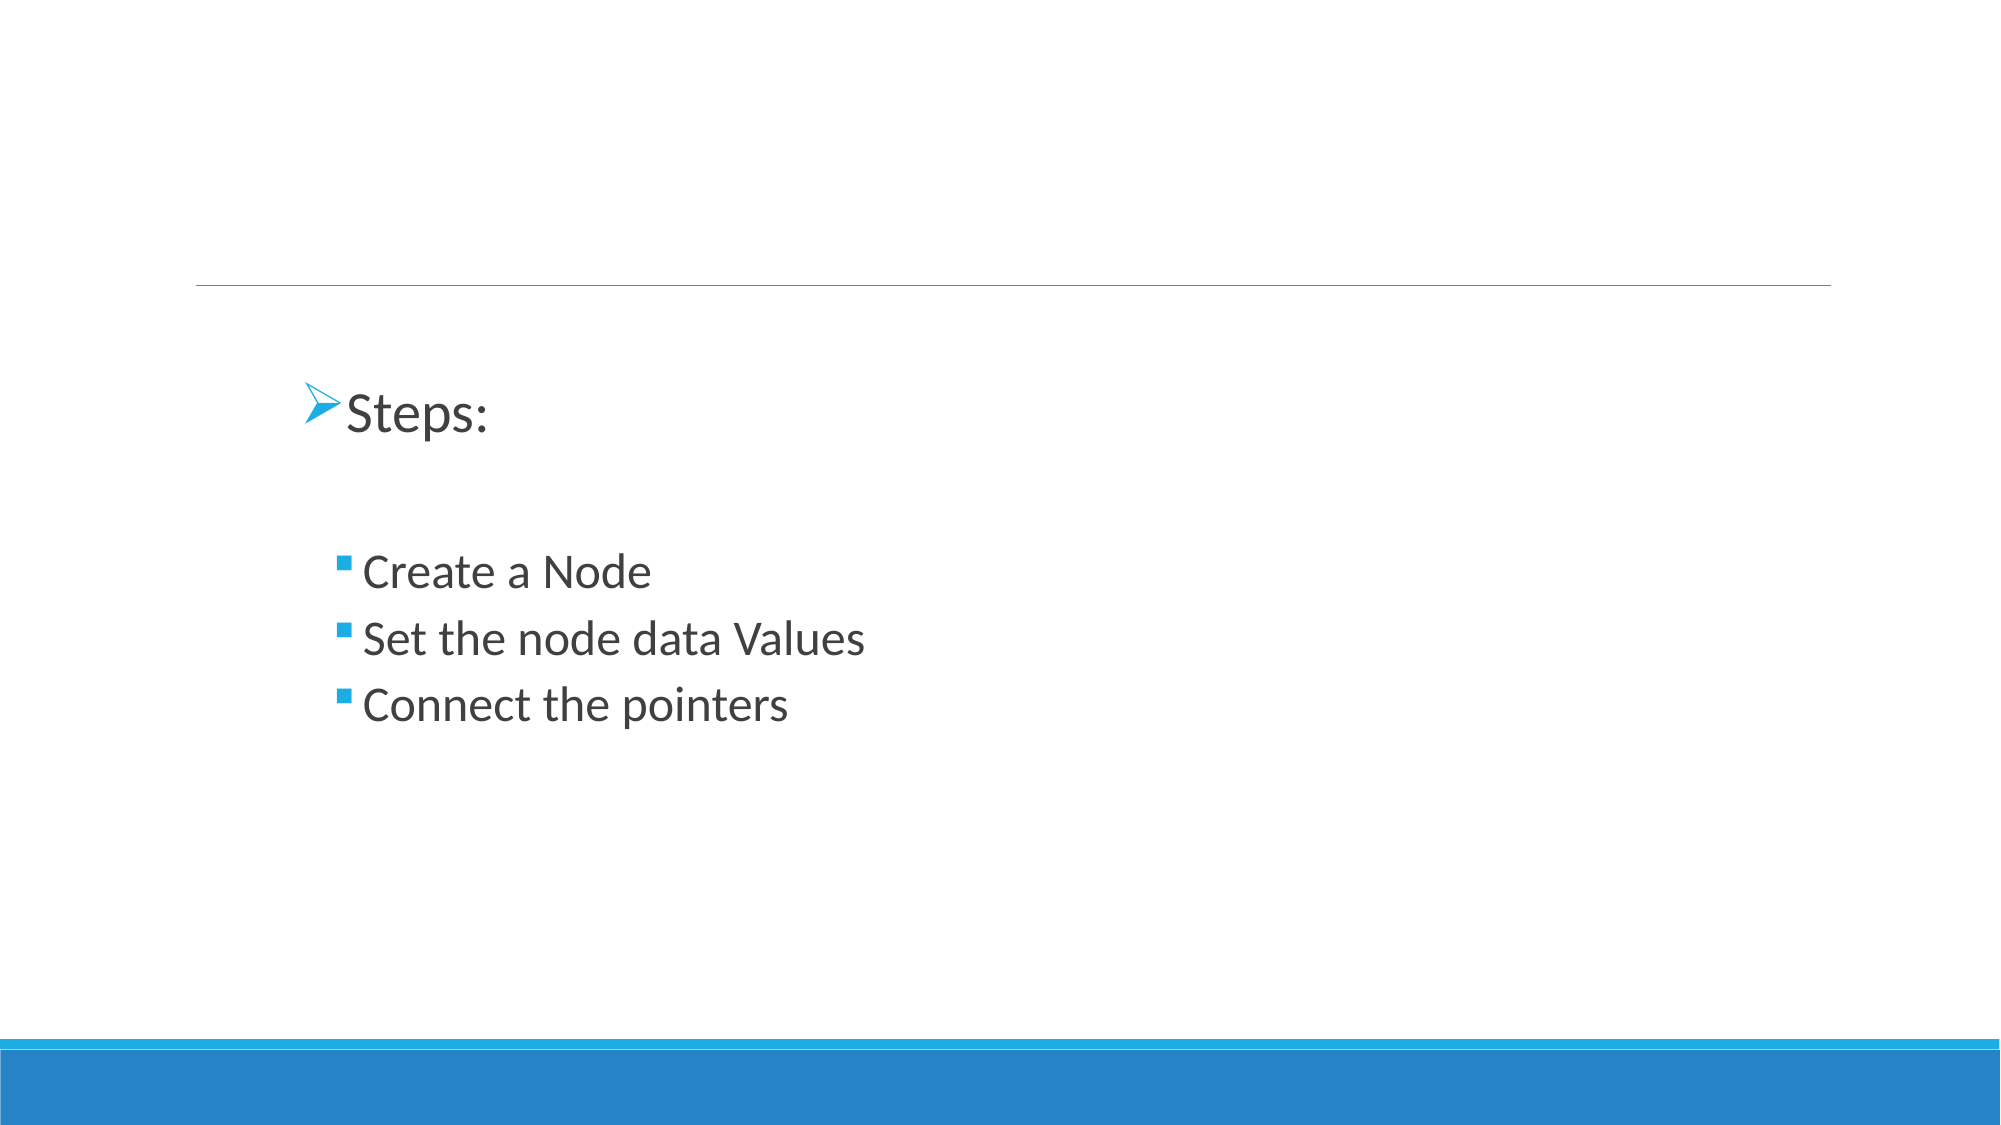

# 01- Insert as the new first node
Steps:

Create a Node
Set the node data Values
Connect the pointers